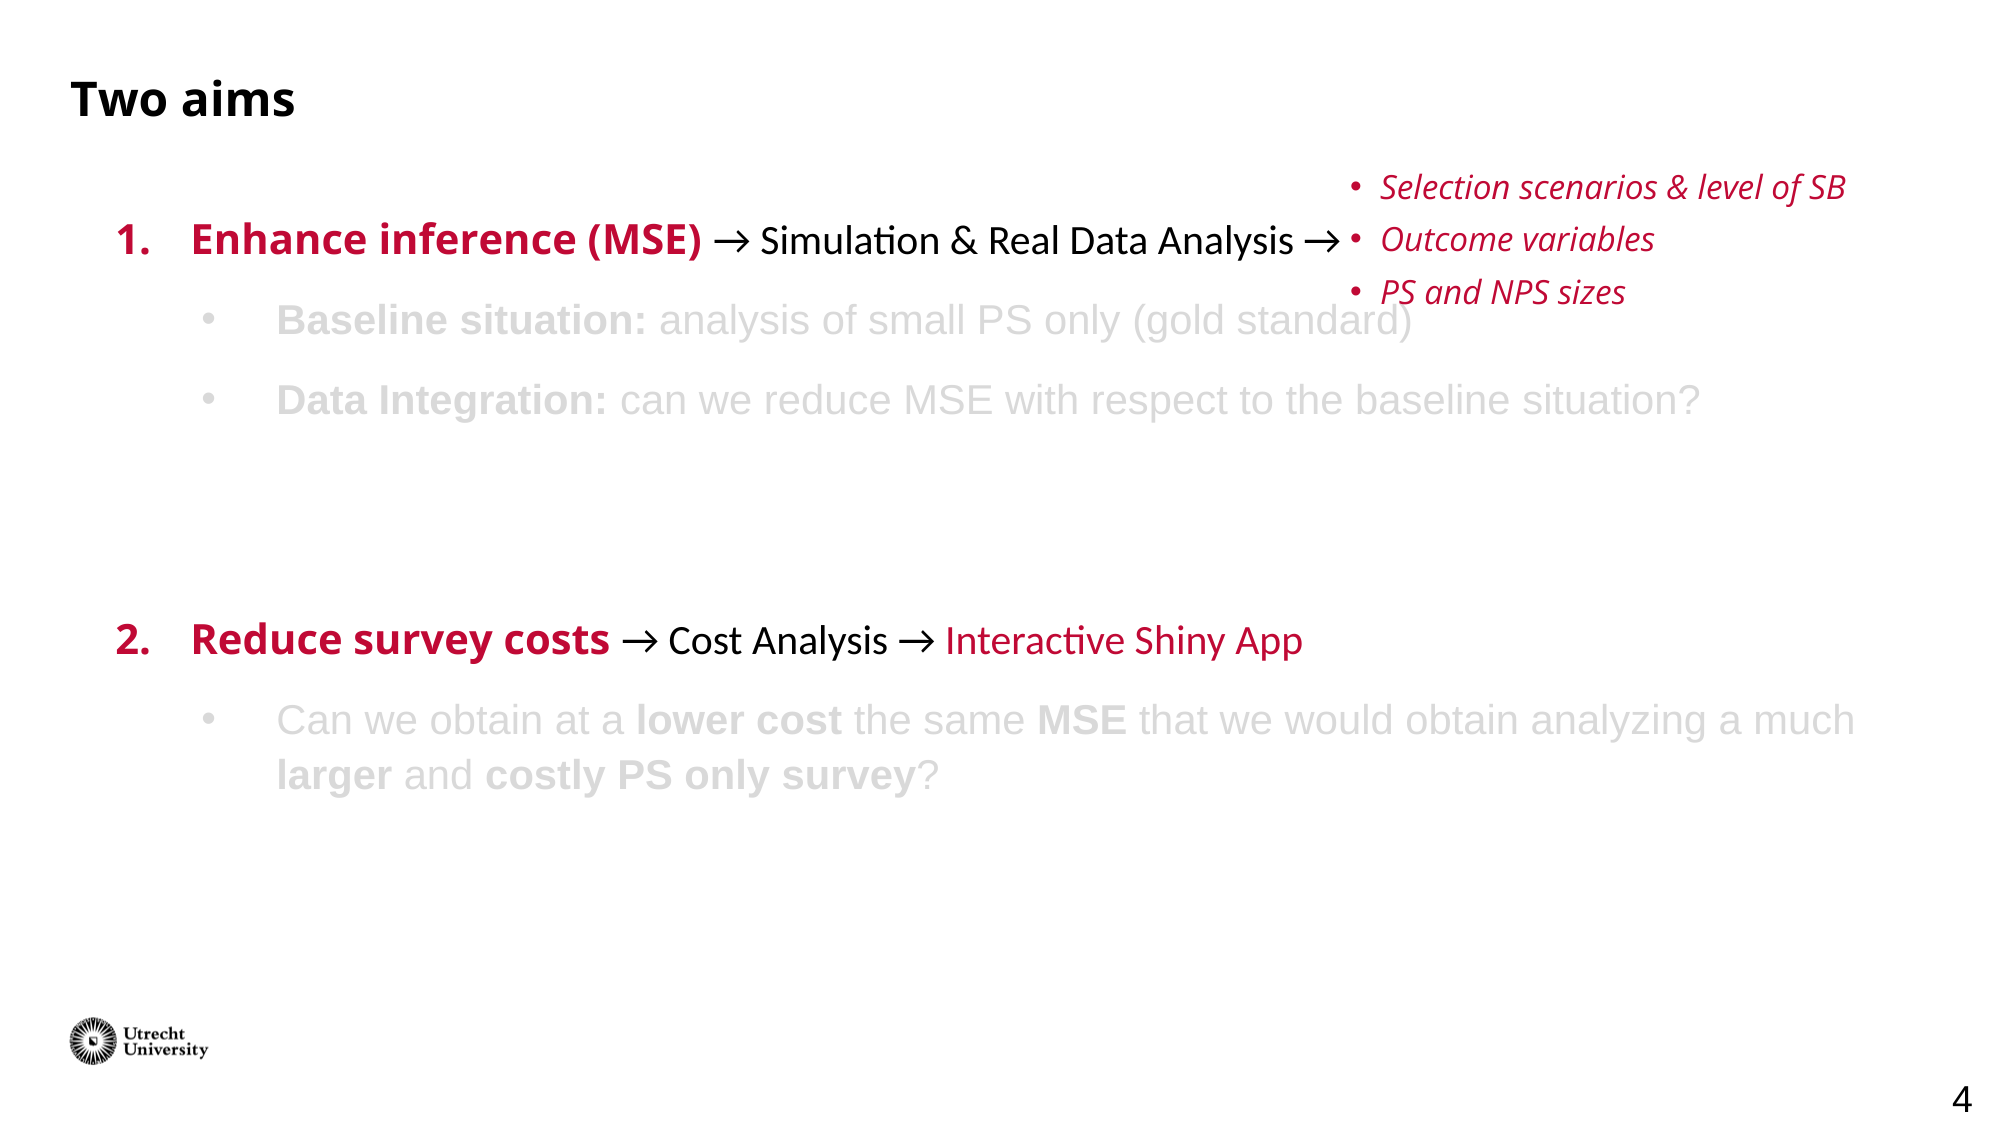

Two aims
Selection scenarios & level of SB
Outcome variables
PS and NPS sizes
Enhance inference (MSE) → Simulation & Real Data Analysis →
Baseline situation: analysis of small PS only (gold standard)
Data Integration: can we reduce MSE with respect to the baseline situation?

Reduce survey costs → Cost Analysis → Interactive Shiny App
Can we obtain at a lower cost the same MSE that we would obtain analyzing a much larger and costly PS only survey?

4